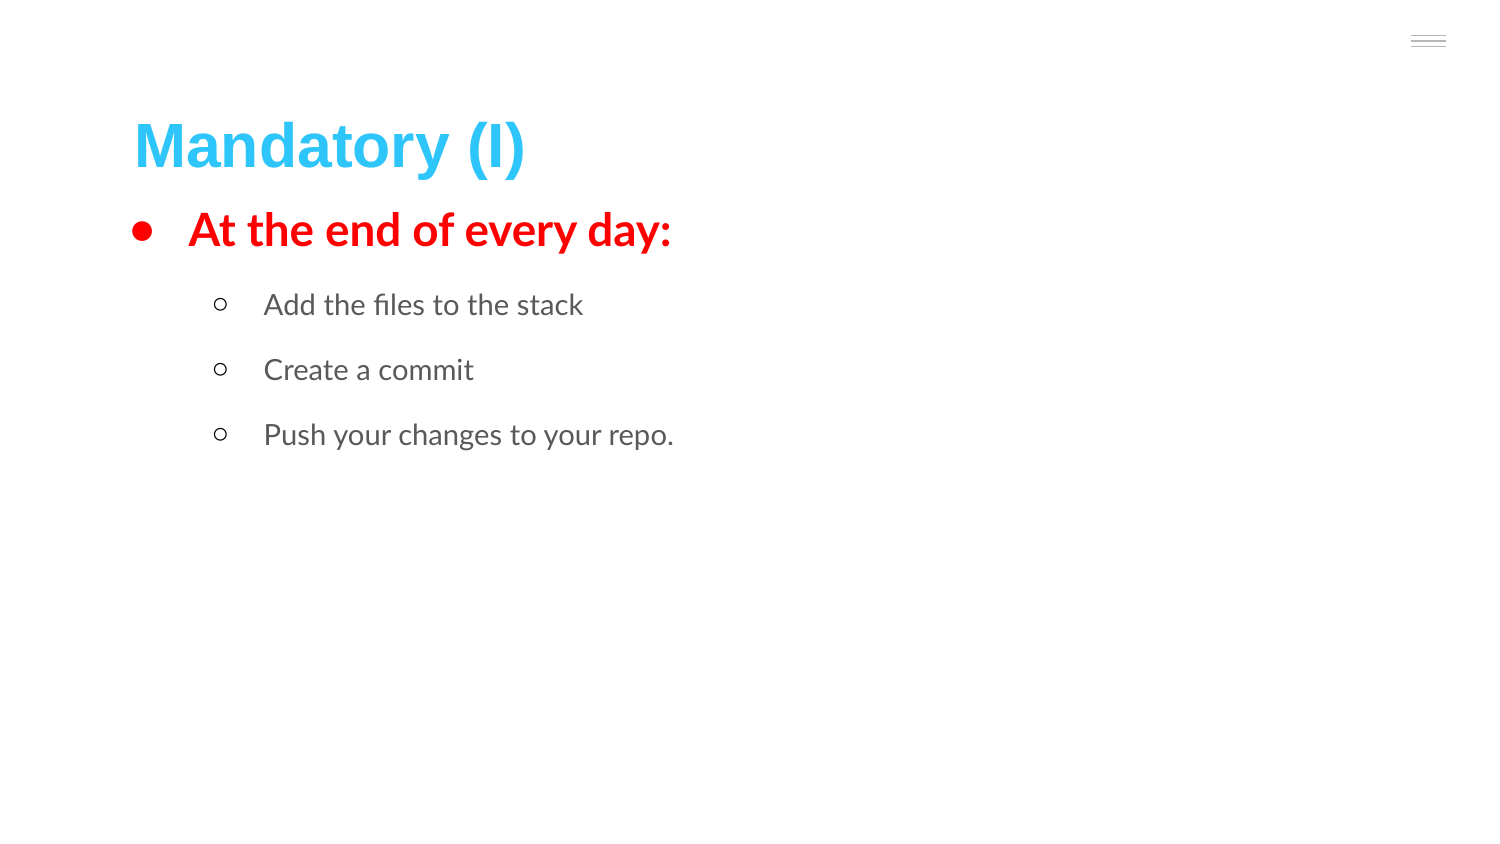

Mandatory (I)
At the end of every day:
Add the files to the stack
Create a commit
Push your changes to your repo.